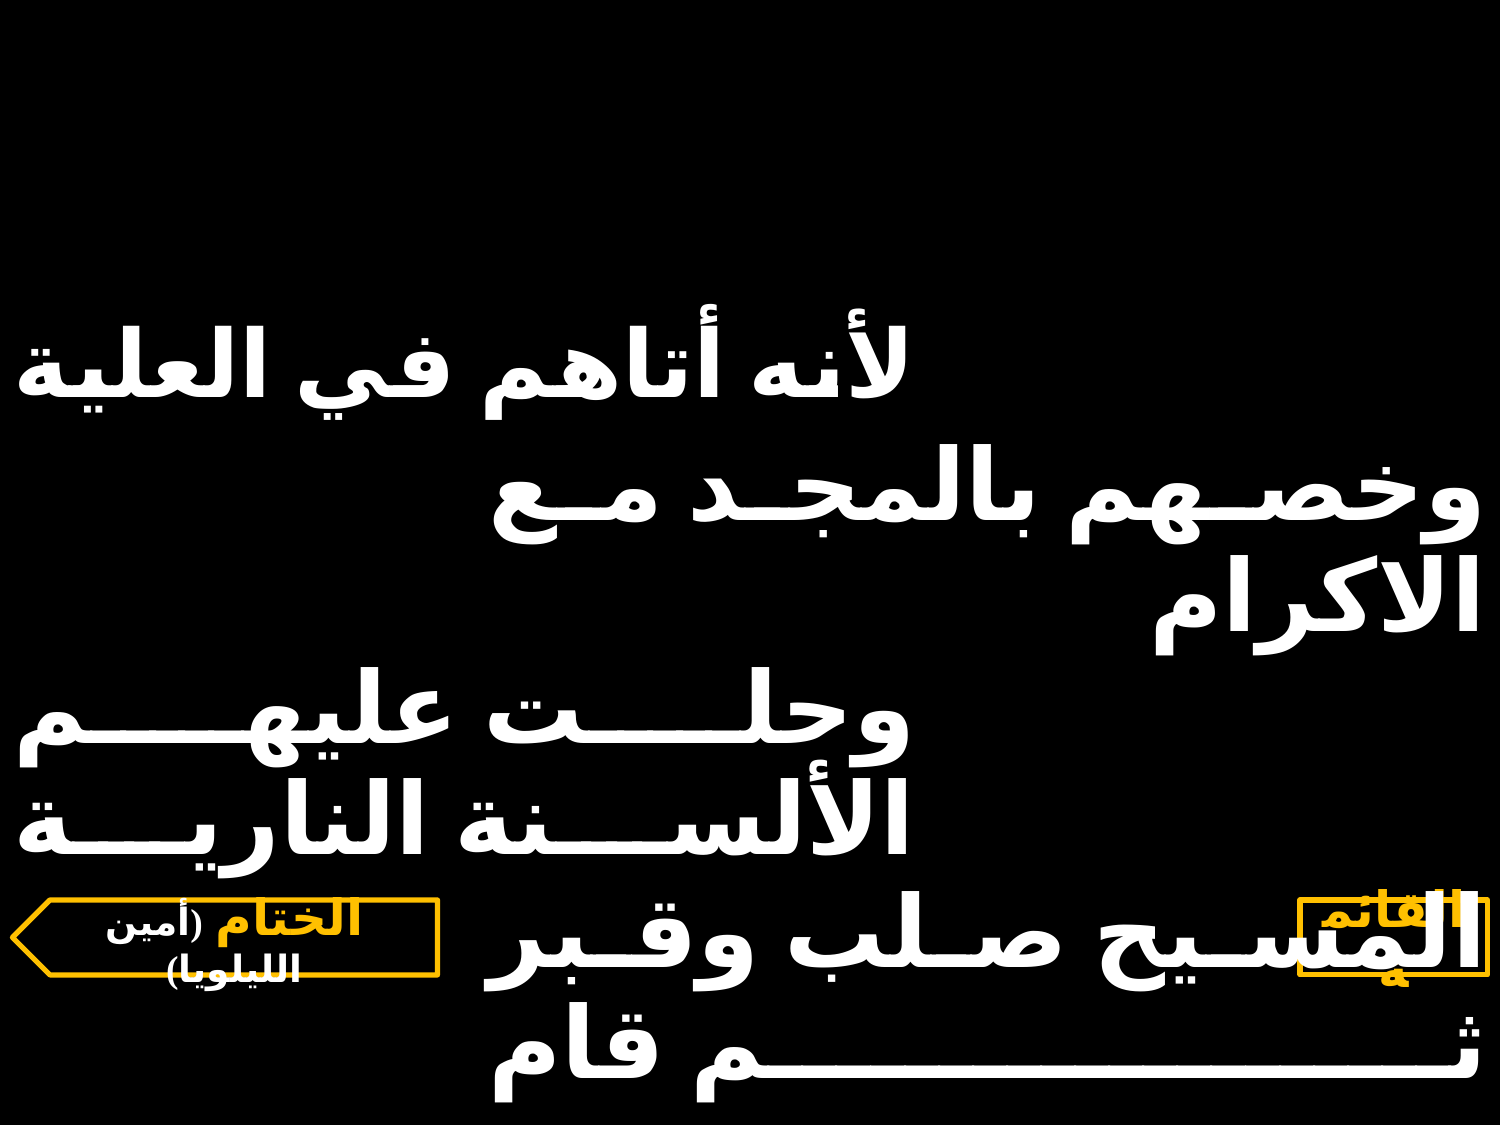

| لأنه أتاهم في العلية |  |  |
| --- | --- | --- |
|  | وخصهم بالمجد مع الاكرام |  |
| وحلت عليهم الألسنة النارية |  |  |
|  | المسيح صلب وقبر ثم قام |  |
الختام (أمين الليلويا)
القائمة